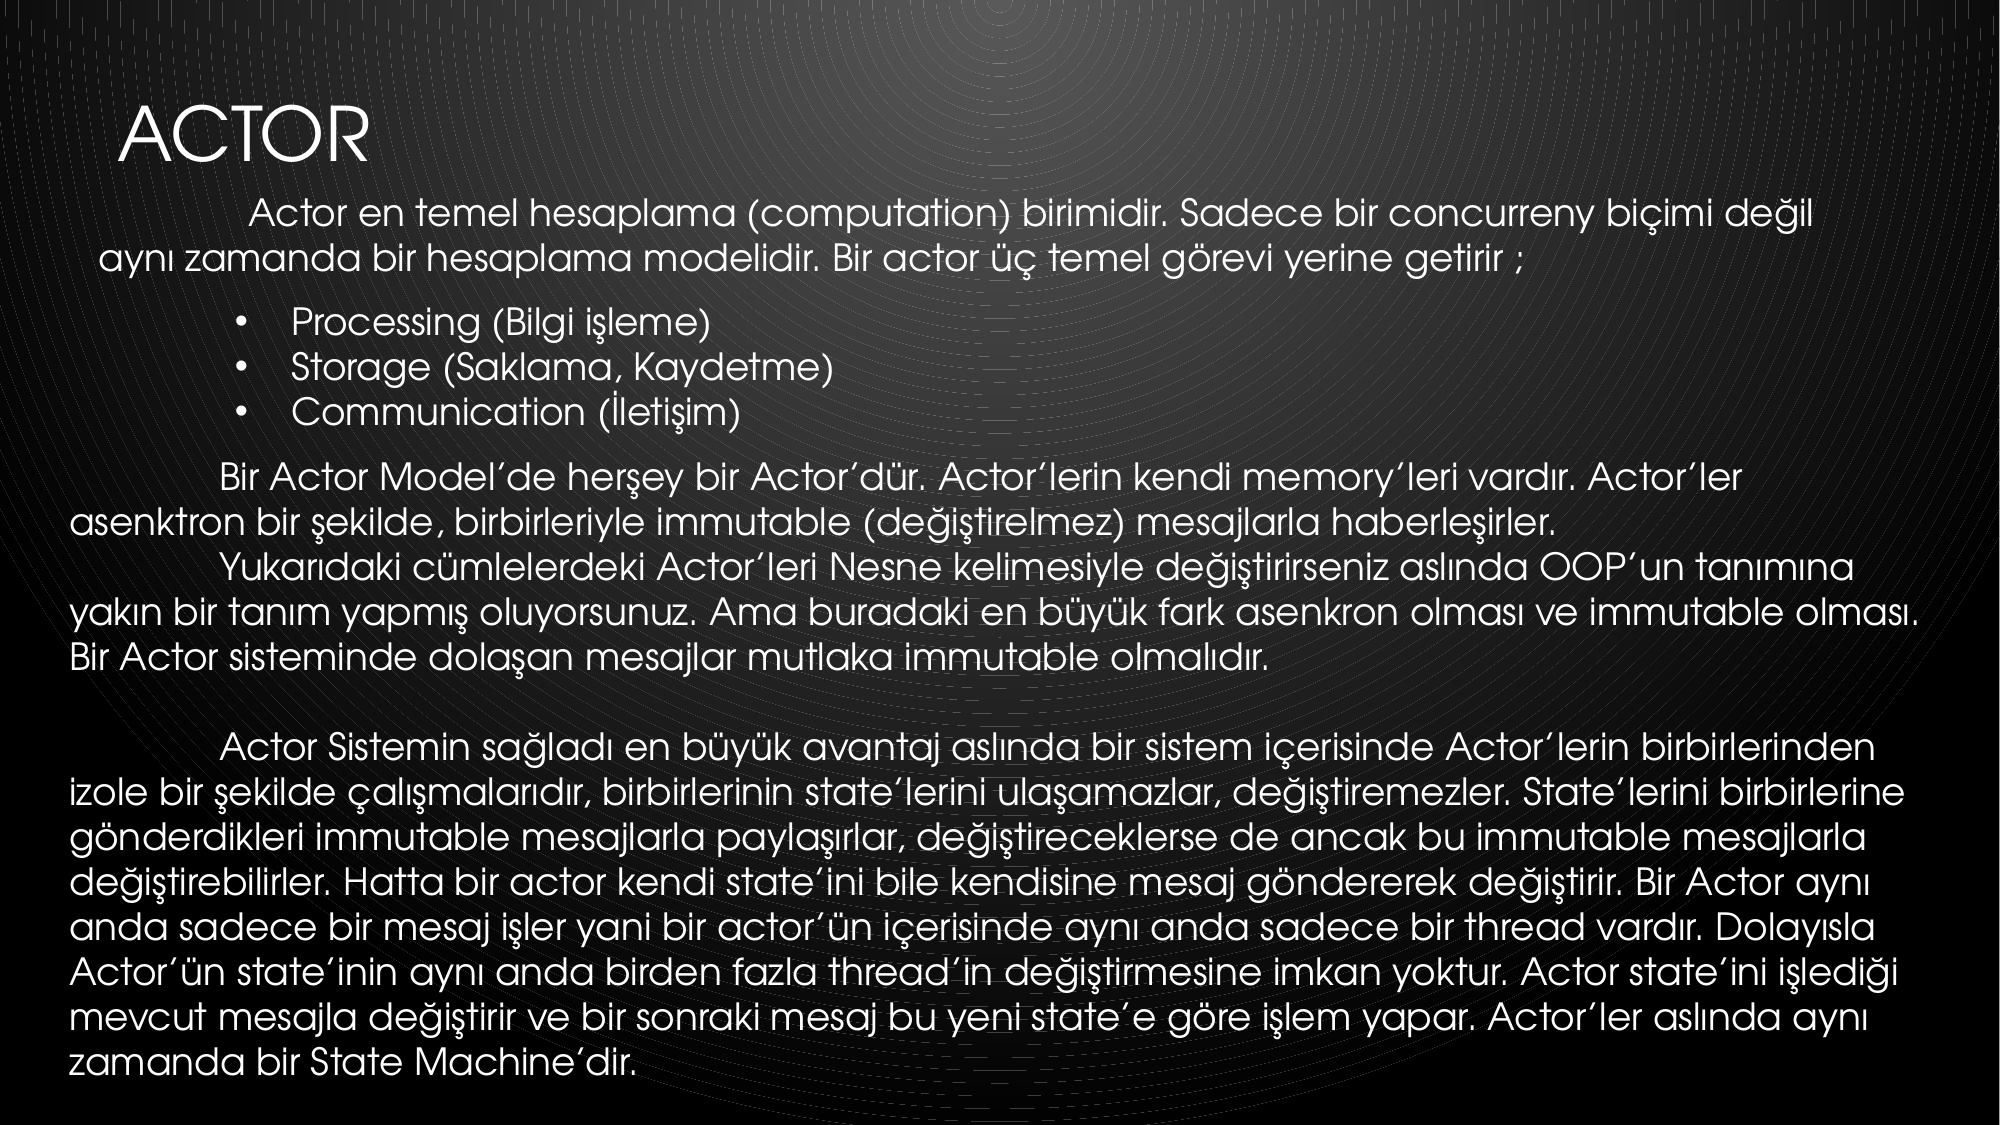

# Actor
	Actor en temel hesaplama (computation) birimidir. Sadece bir concurreny biçimi değil aynı zamanda bir hesaplama modelidir. Bir actor üç temel görevi yerine getirir ;
Processing (Bilgi işleme)
Storage (Saklama, Kaydetme)
Communication (İletişim)
	Bir Actor Model’de herşey bir Actor’dür. Actor’lerin kendi memory’leri vardır. Actor’ler asenktron bir şekilde, birbirleriyle immutable (değiştirelmez) mesajlarla haberleşirler.
	Yukarıdaki cümlelerdeki Actor’leri Nesne kelimesiyle değiştirirseniz aslında OOP’un tanımına yakın bir tanım yapmış oluyorsunuz. Ama buradaki en büyük fark asenkron olması ve immutable olması. Bir Actor sisteminde dolaşan mesajlar mutlaka immutable olmalıdır.

	Actor Sistemin sağladı en büyük avantaj aslında bir sistem içerisinde Actor’lerin birbirlerinden izole bir şekilde çalışmalarıdır, birbirlerinin state’lerini ulaşamazlar, değiştiremezler. State’lerini birbirlerine gönderdikleri immutable mesajlarla paylaşırlar, değiştireceklerse de ancak bu immutable mesajlarla değiştirebilirler. Hatta bir actor kendi state’ini bile kendisine mesaj göndererek değiştirir. Bir Actor aynı anda sadece bir mesaj işler yani bir actor’ün içerisinde aynı anda sadece bir thread vardır. Dolayısla Actor’ün state’inin aynı anda birden fazla thread’in değiştirmesine imkan yoktur. Actor state’ini işlediği mevcut mesajla değiştirir ve bir sonraki mesaj bu yeni state’e göre işlem yapar. Actor’ler aslında aynı zamanda bir State Machine’dir.